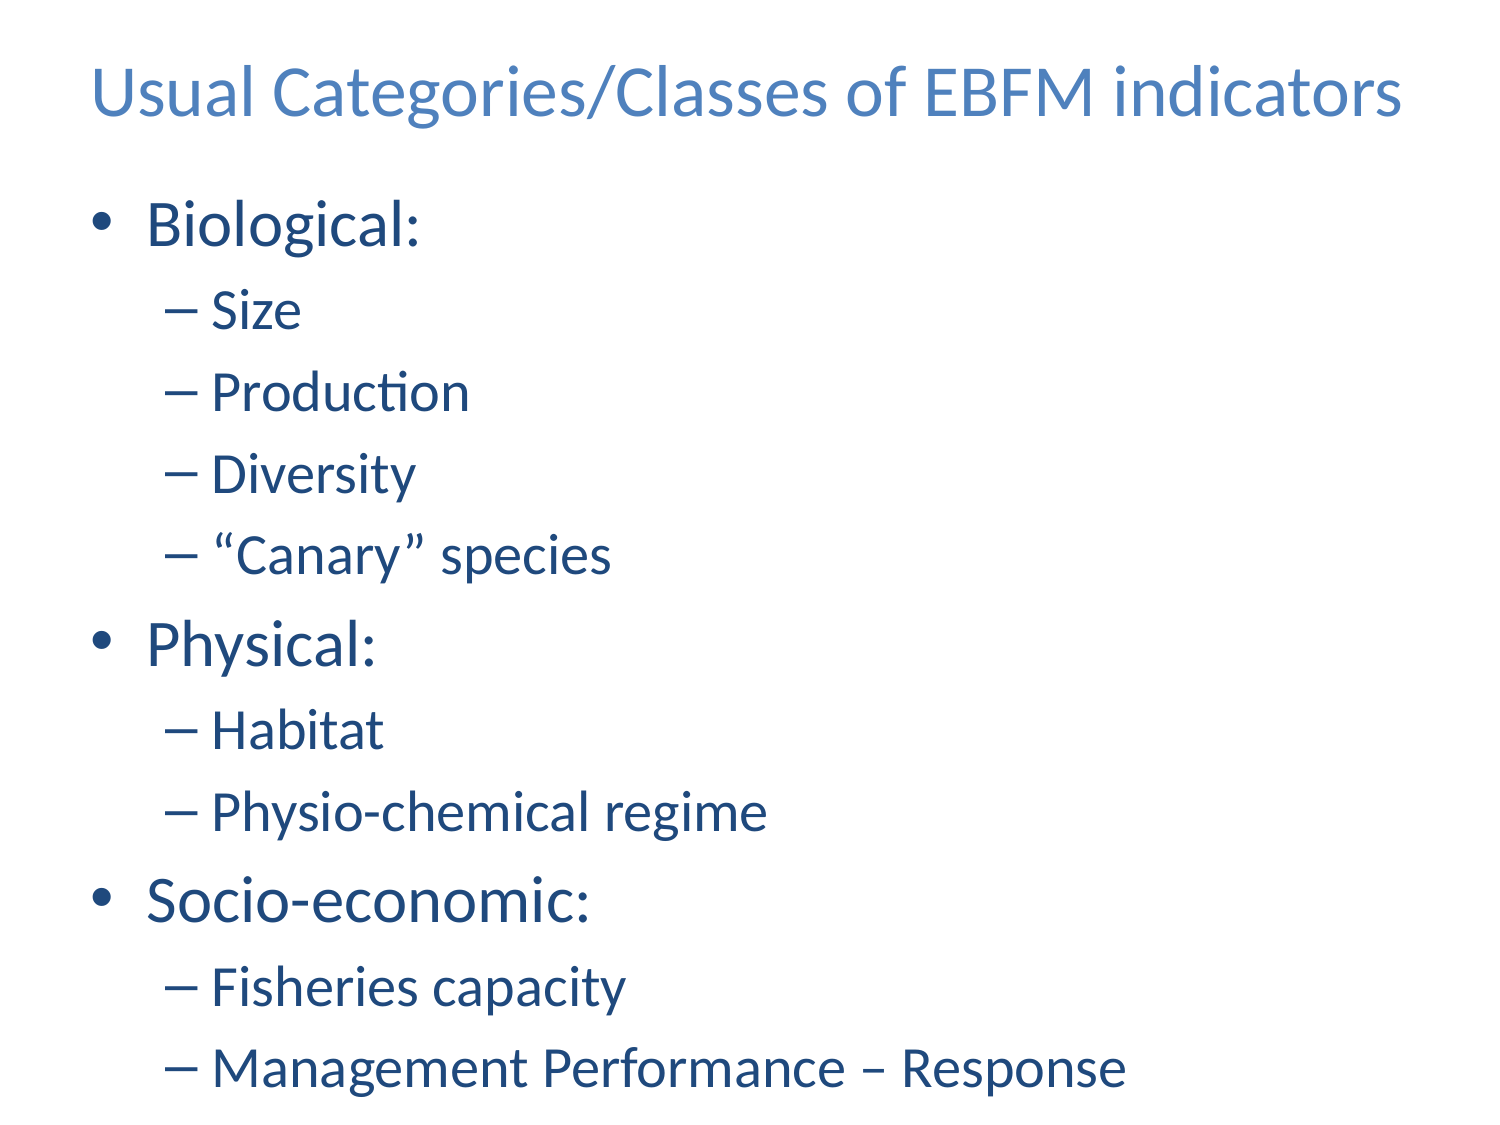

# Usual Categories/Classes of EBFM indicators
Biological:
Size
Production
Diversity
“Canary” species
Physical:
Habitat
Physio-chemical regime
Socio-economic:
Fisheries capacity
Management Performance – Response